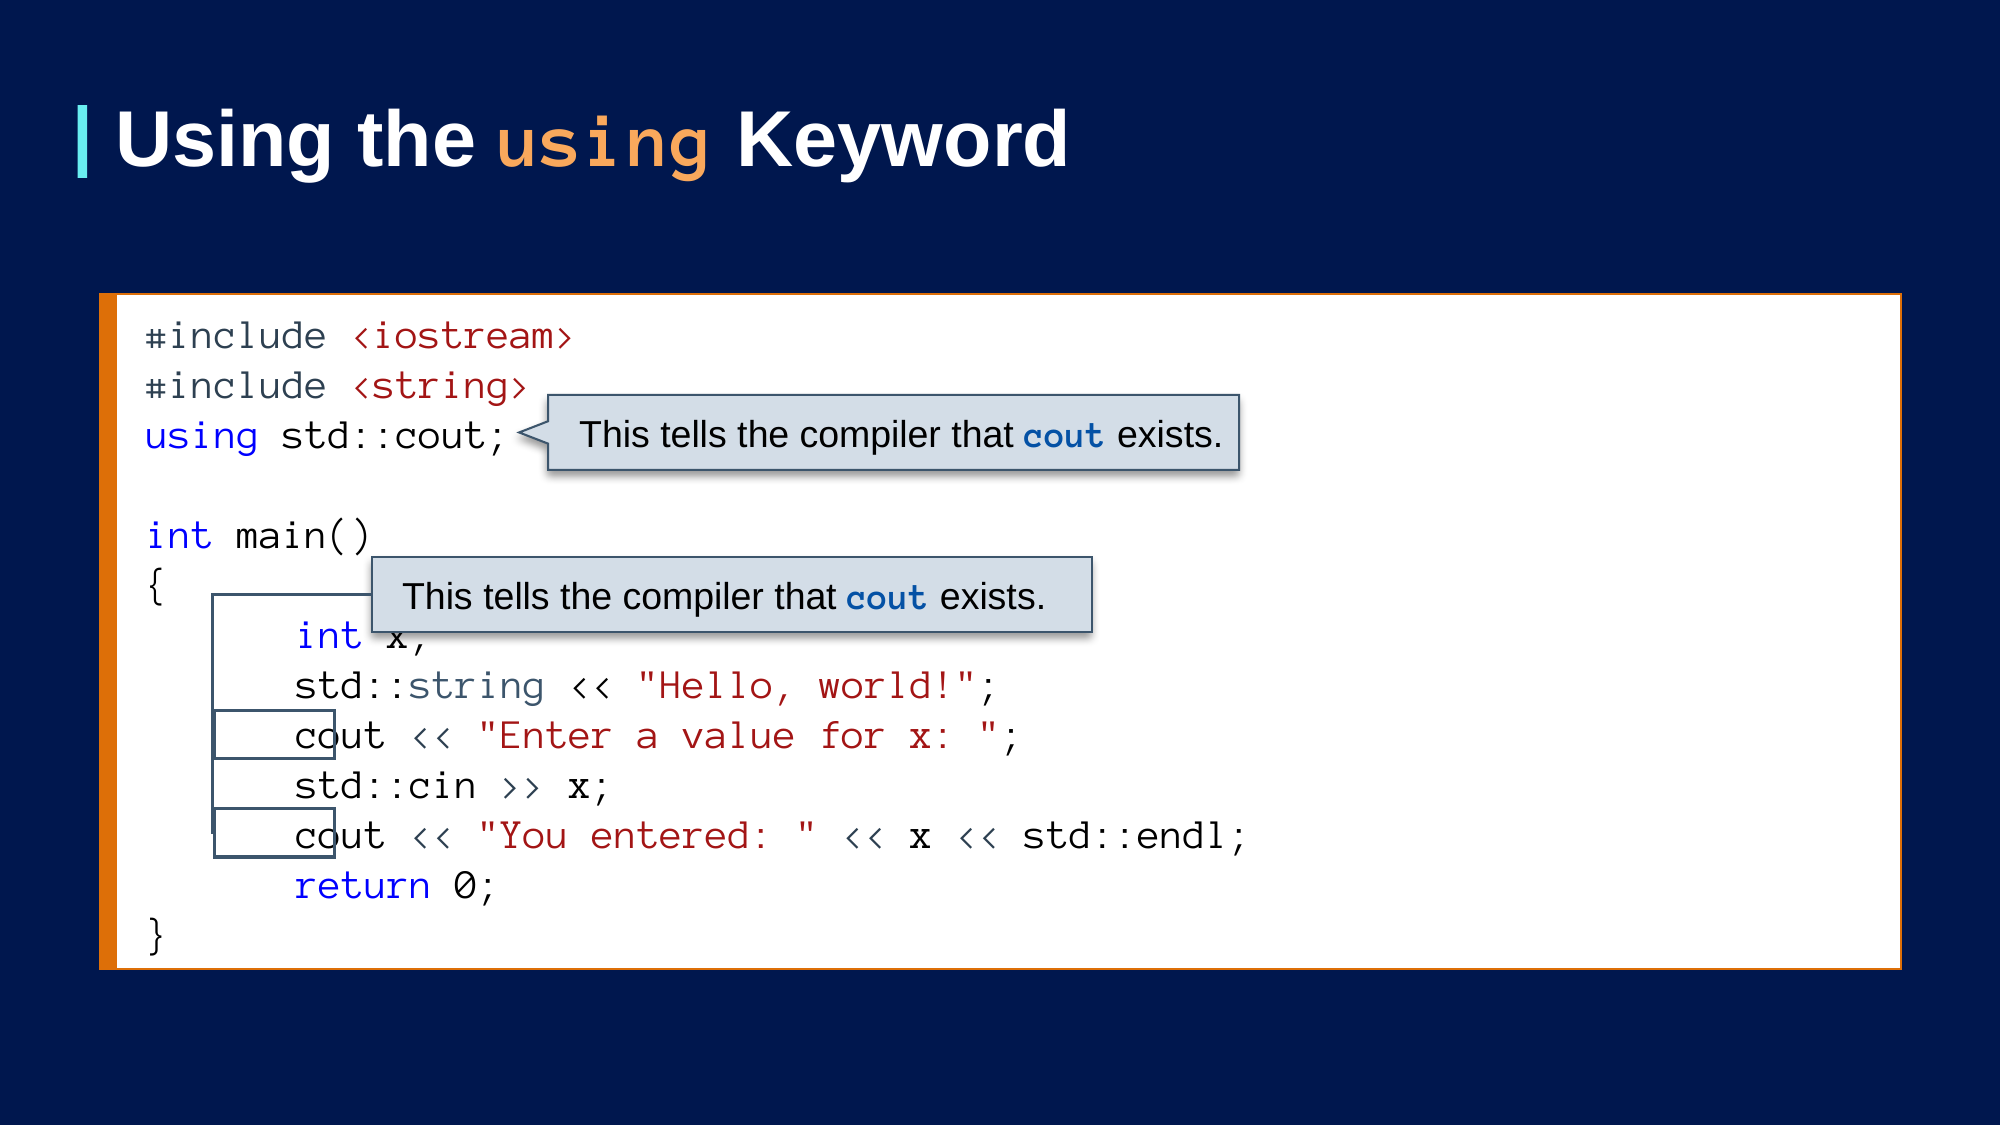

# Using the using Keyword

#include <iostream>
#include <string>
using std::cout;

int main()
{
	int x;
	std::string << "Hello, world!";
	cout << "Enter a value for x: ";
	std::cin >> x;
	cout << "You entered: " << x << std::endl;
	return 0;
}
This tells the compiler that cout exists.
This tells the compiler that cout exists.